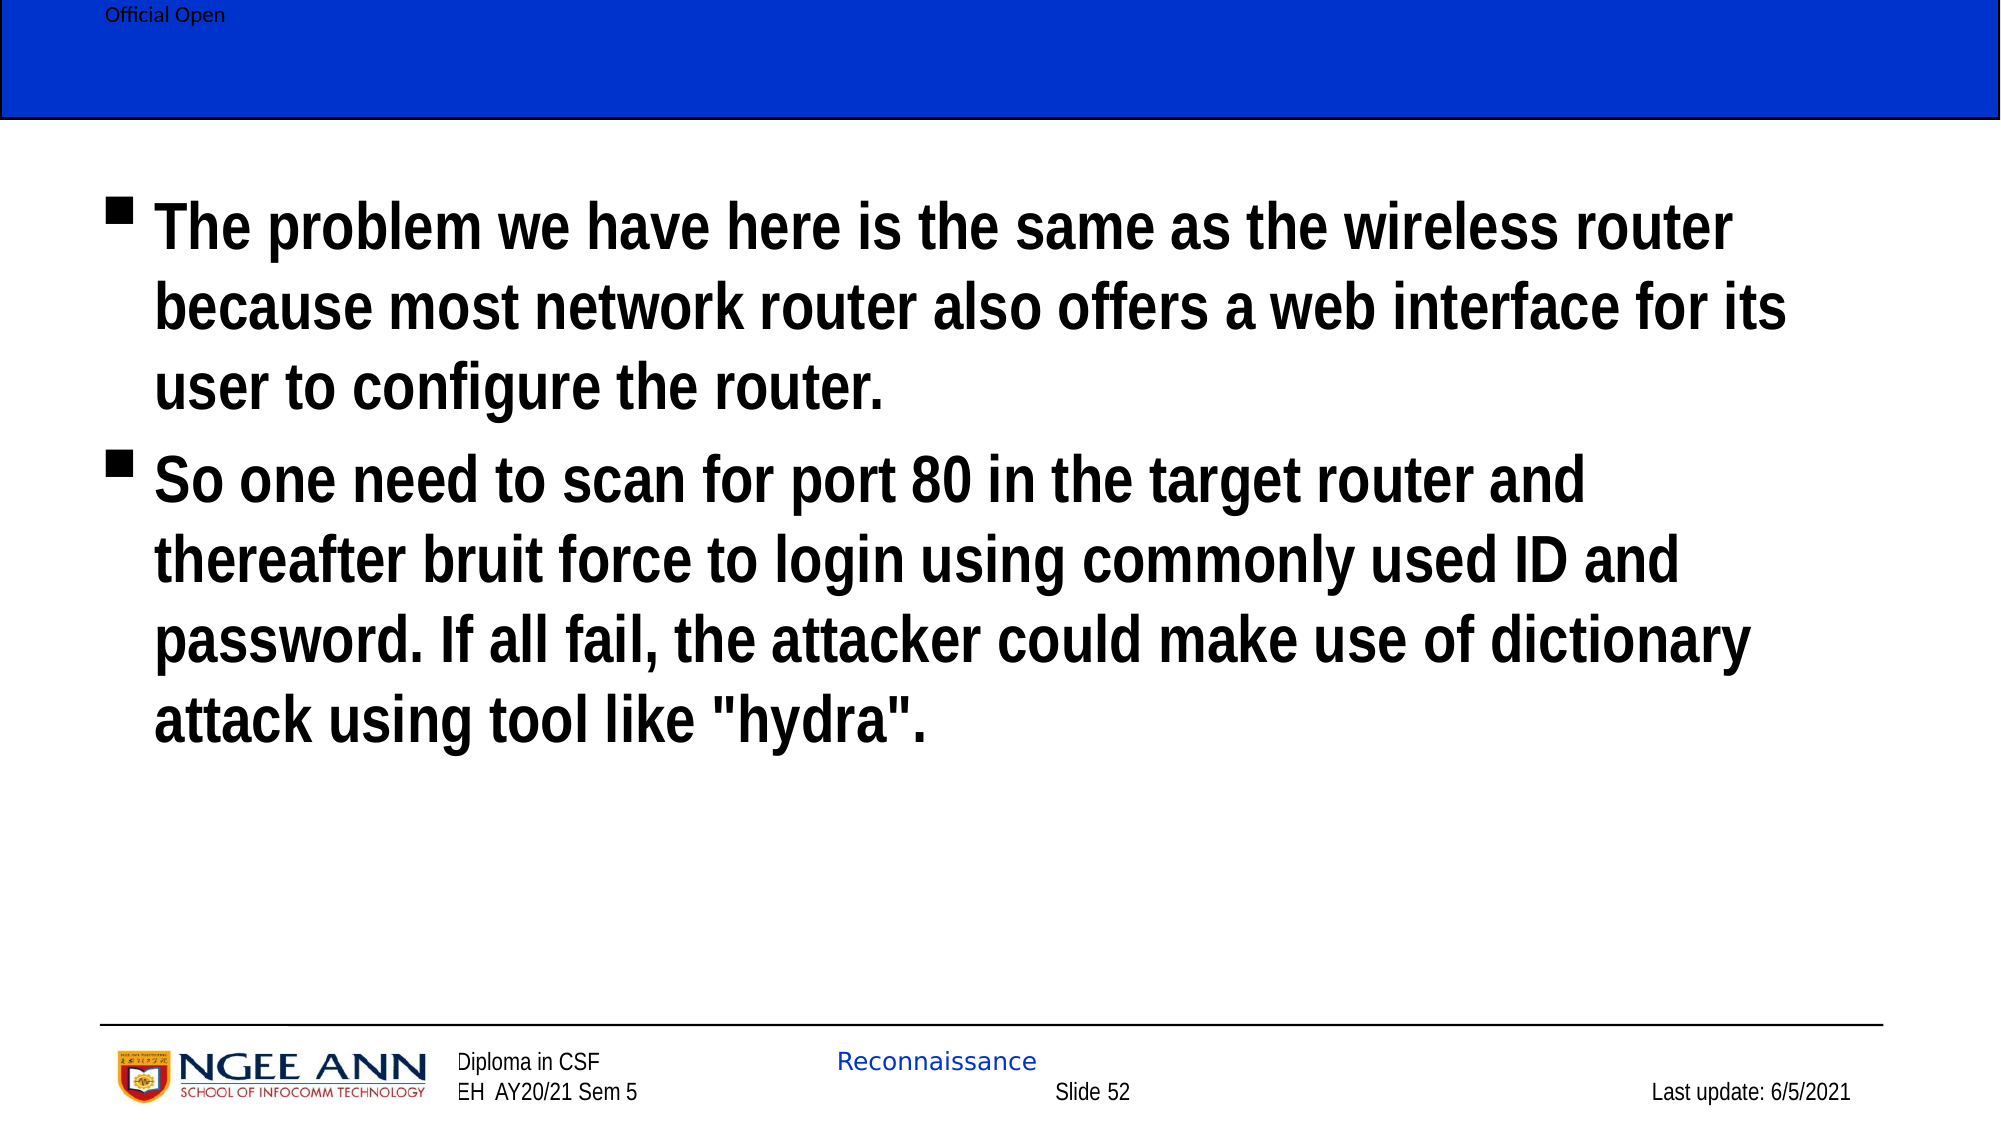

The problem we have here is the same as the wireless router because most network router also offers a web interface for its user to configure the router.
So one need to scan for port 80 in the target router and thereafter bruit force to login using commonly used ID and password. If all fail, the attacker could make use of dictionary attack using tool like "hydra".